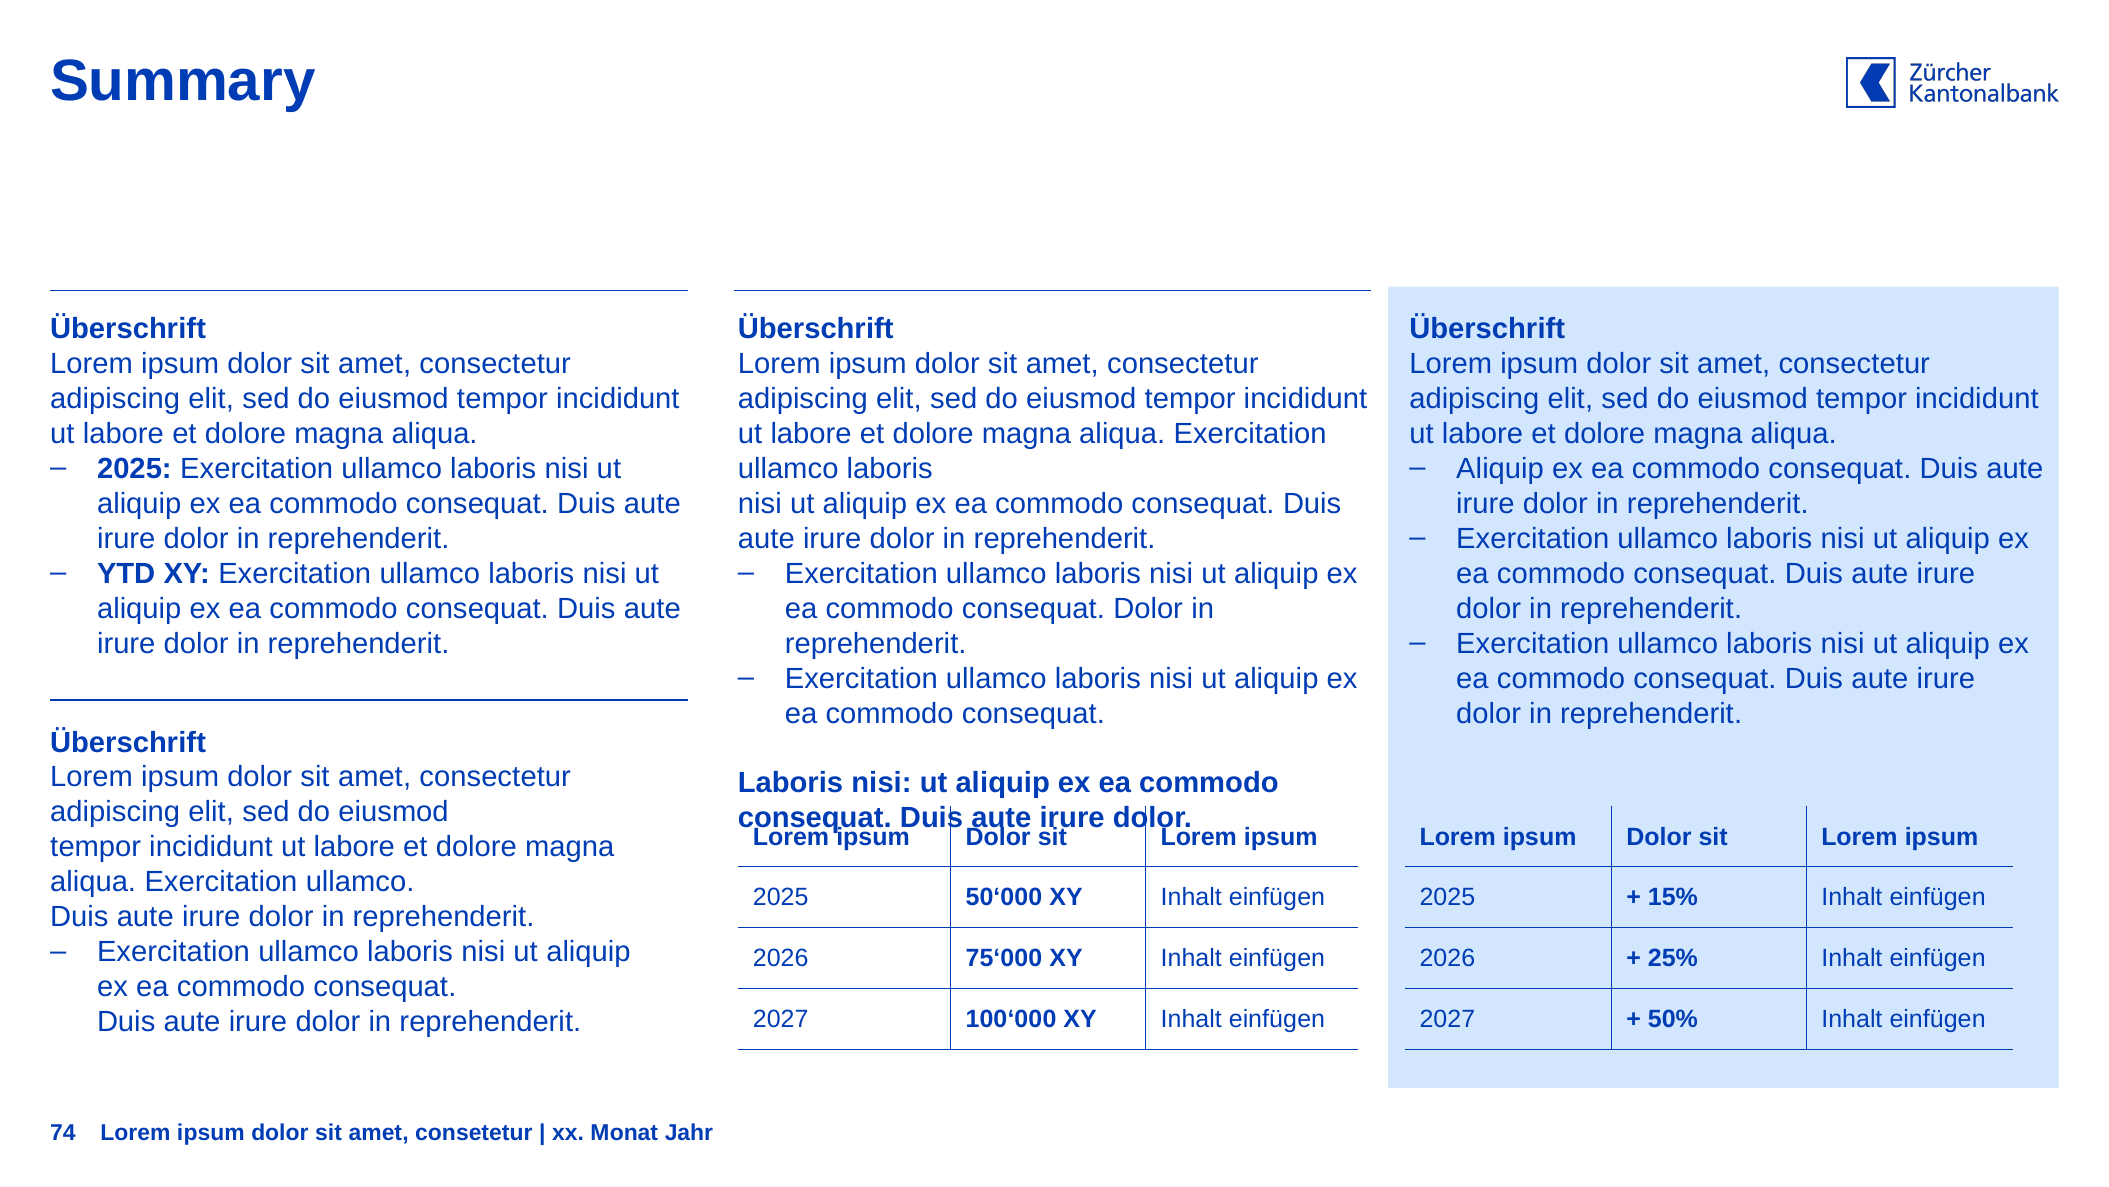

# Summary

Überschrift
Lorem ipsum dolor sit amet, consectetur adipiscing elit, sed do eiusmod tempor incididunt ut labore et dolore magna aliqua.
2025: Exercitation ullamco laboris nisi ut aliquip ex ea commodo consequat. Duis aute irure dolor in reprehenderit.
YTD XY: Exercitation ullamco laboris nisi ut aliquip ex ea commodo consequat. Duis aute irure dolor in reprehenderit.

Überschrift
Lorem ipsum dolor sit amet, consectetur adipiscing elit, sed do eiusmod tempor incididunt ut labore et dolore magna aliqua. Exercitation ullamco laboris
nisi ut aliquip ex ea commodo consequat. Duis aute irure dolor in reprehenderit.
Exercitation ullamco laboris nisi ut aliquip ex ea commodo consequat. Dolor in reprehenderit.
Exercitation ullamco laboris nisi ut aliquip ex ea commodo consequat.

Laboris nisi: ut aliquip ex ea commodo consequat. Duis aute irure dolor.

Überschrift
Lorem ipsum dolor sit amet, consectetur adipiscing elit, sed do eiusmod tempor incididunt ut labore et dolore magna aliqua.
Aliquip ex ea commodo consequat. Duis aute irure dolor in reprehenderit.
Exercitation ullamco laboris nisi ut aliquip ex ea commodo consequat. Duis aute irure dolor in reprehenderit.
Exercitation ullamco laboris nisi ut aliquip ex ea commodo consequat. Duis aute irure dolor in reprehenderit.

Überschrift
Lorem ipsum dolor sit amet, consectetur adipiscing elit, sed do eiusmod
tempor incididunt ut labore et dolore magna aliqua. Exercitation ullamco.
Duis aute irure dolor in reprehenderit.
Exercitation ullamco laboris nisi ut aliquip ex ea commodo consequat.
Duis aute irure dolor in reprehenderit.

| Lorem ipsum | Dolor sit | Lorem ipsum |
| --- | --- | --- |
| 2025 | 50‘000 XY | Inhalt einfügen |
| 2026 | 75‘000 XY | Inhalt einfügen |
| 2027 | 100‘000 XY | Inhalt einfügen |
| Lorem ipsum | Dolor sit | Lorem ipsum |
| --- | --- | --- |
| 2025 | + 15% | Inhalt einfügen |
| 2026 | + 25% | Inhalt einfügen |
| 2027 | + 50% | Inhalt einfügen |
74
Lorem ipsum dolor sit amet, consetetur | xx. Monat Jahr